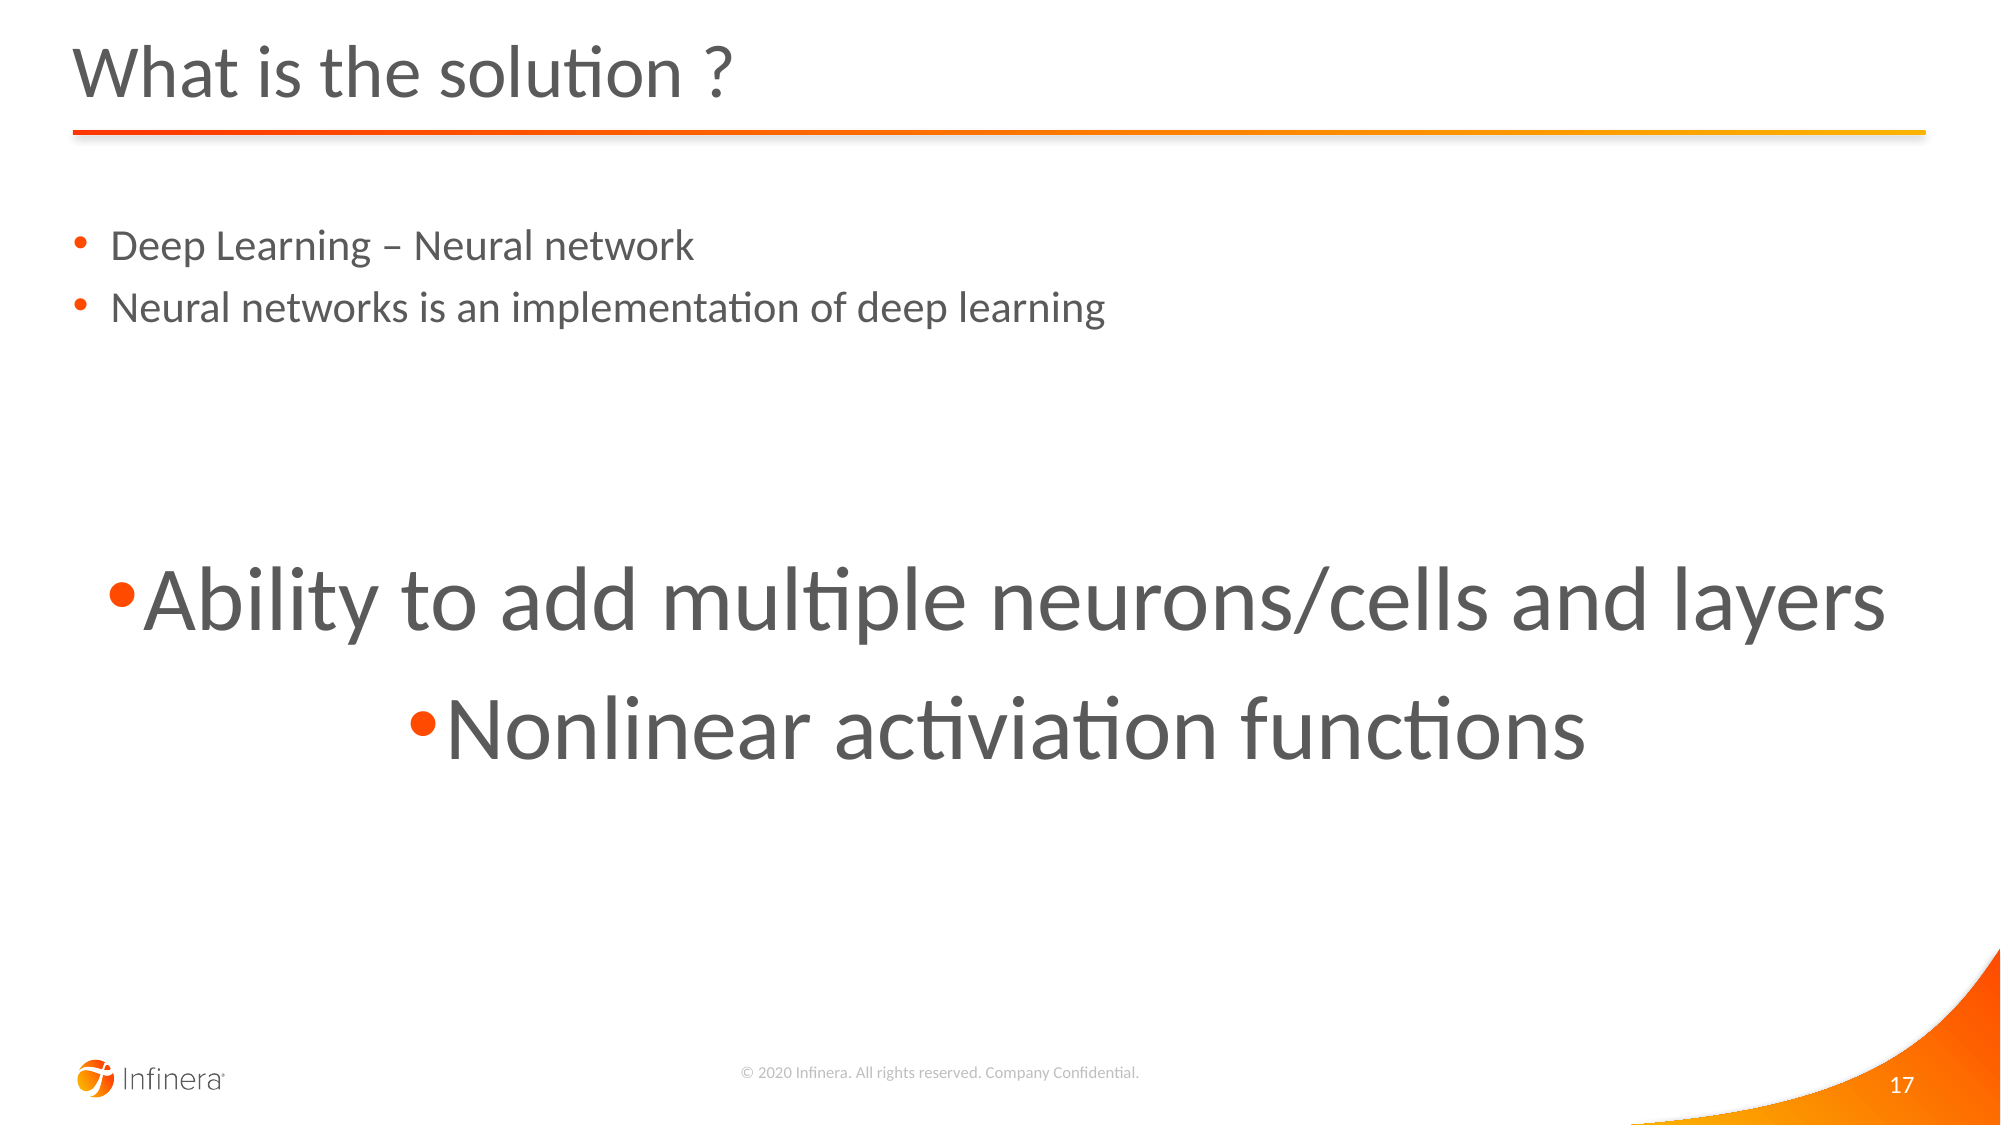

# What is the solution ?
Deep Learning – Neural network
Neural networks is an implementation of deep learning
Ability to add multiple neurons/cells and layers
Nonlinear activiation functions